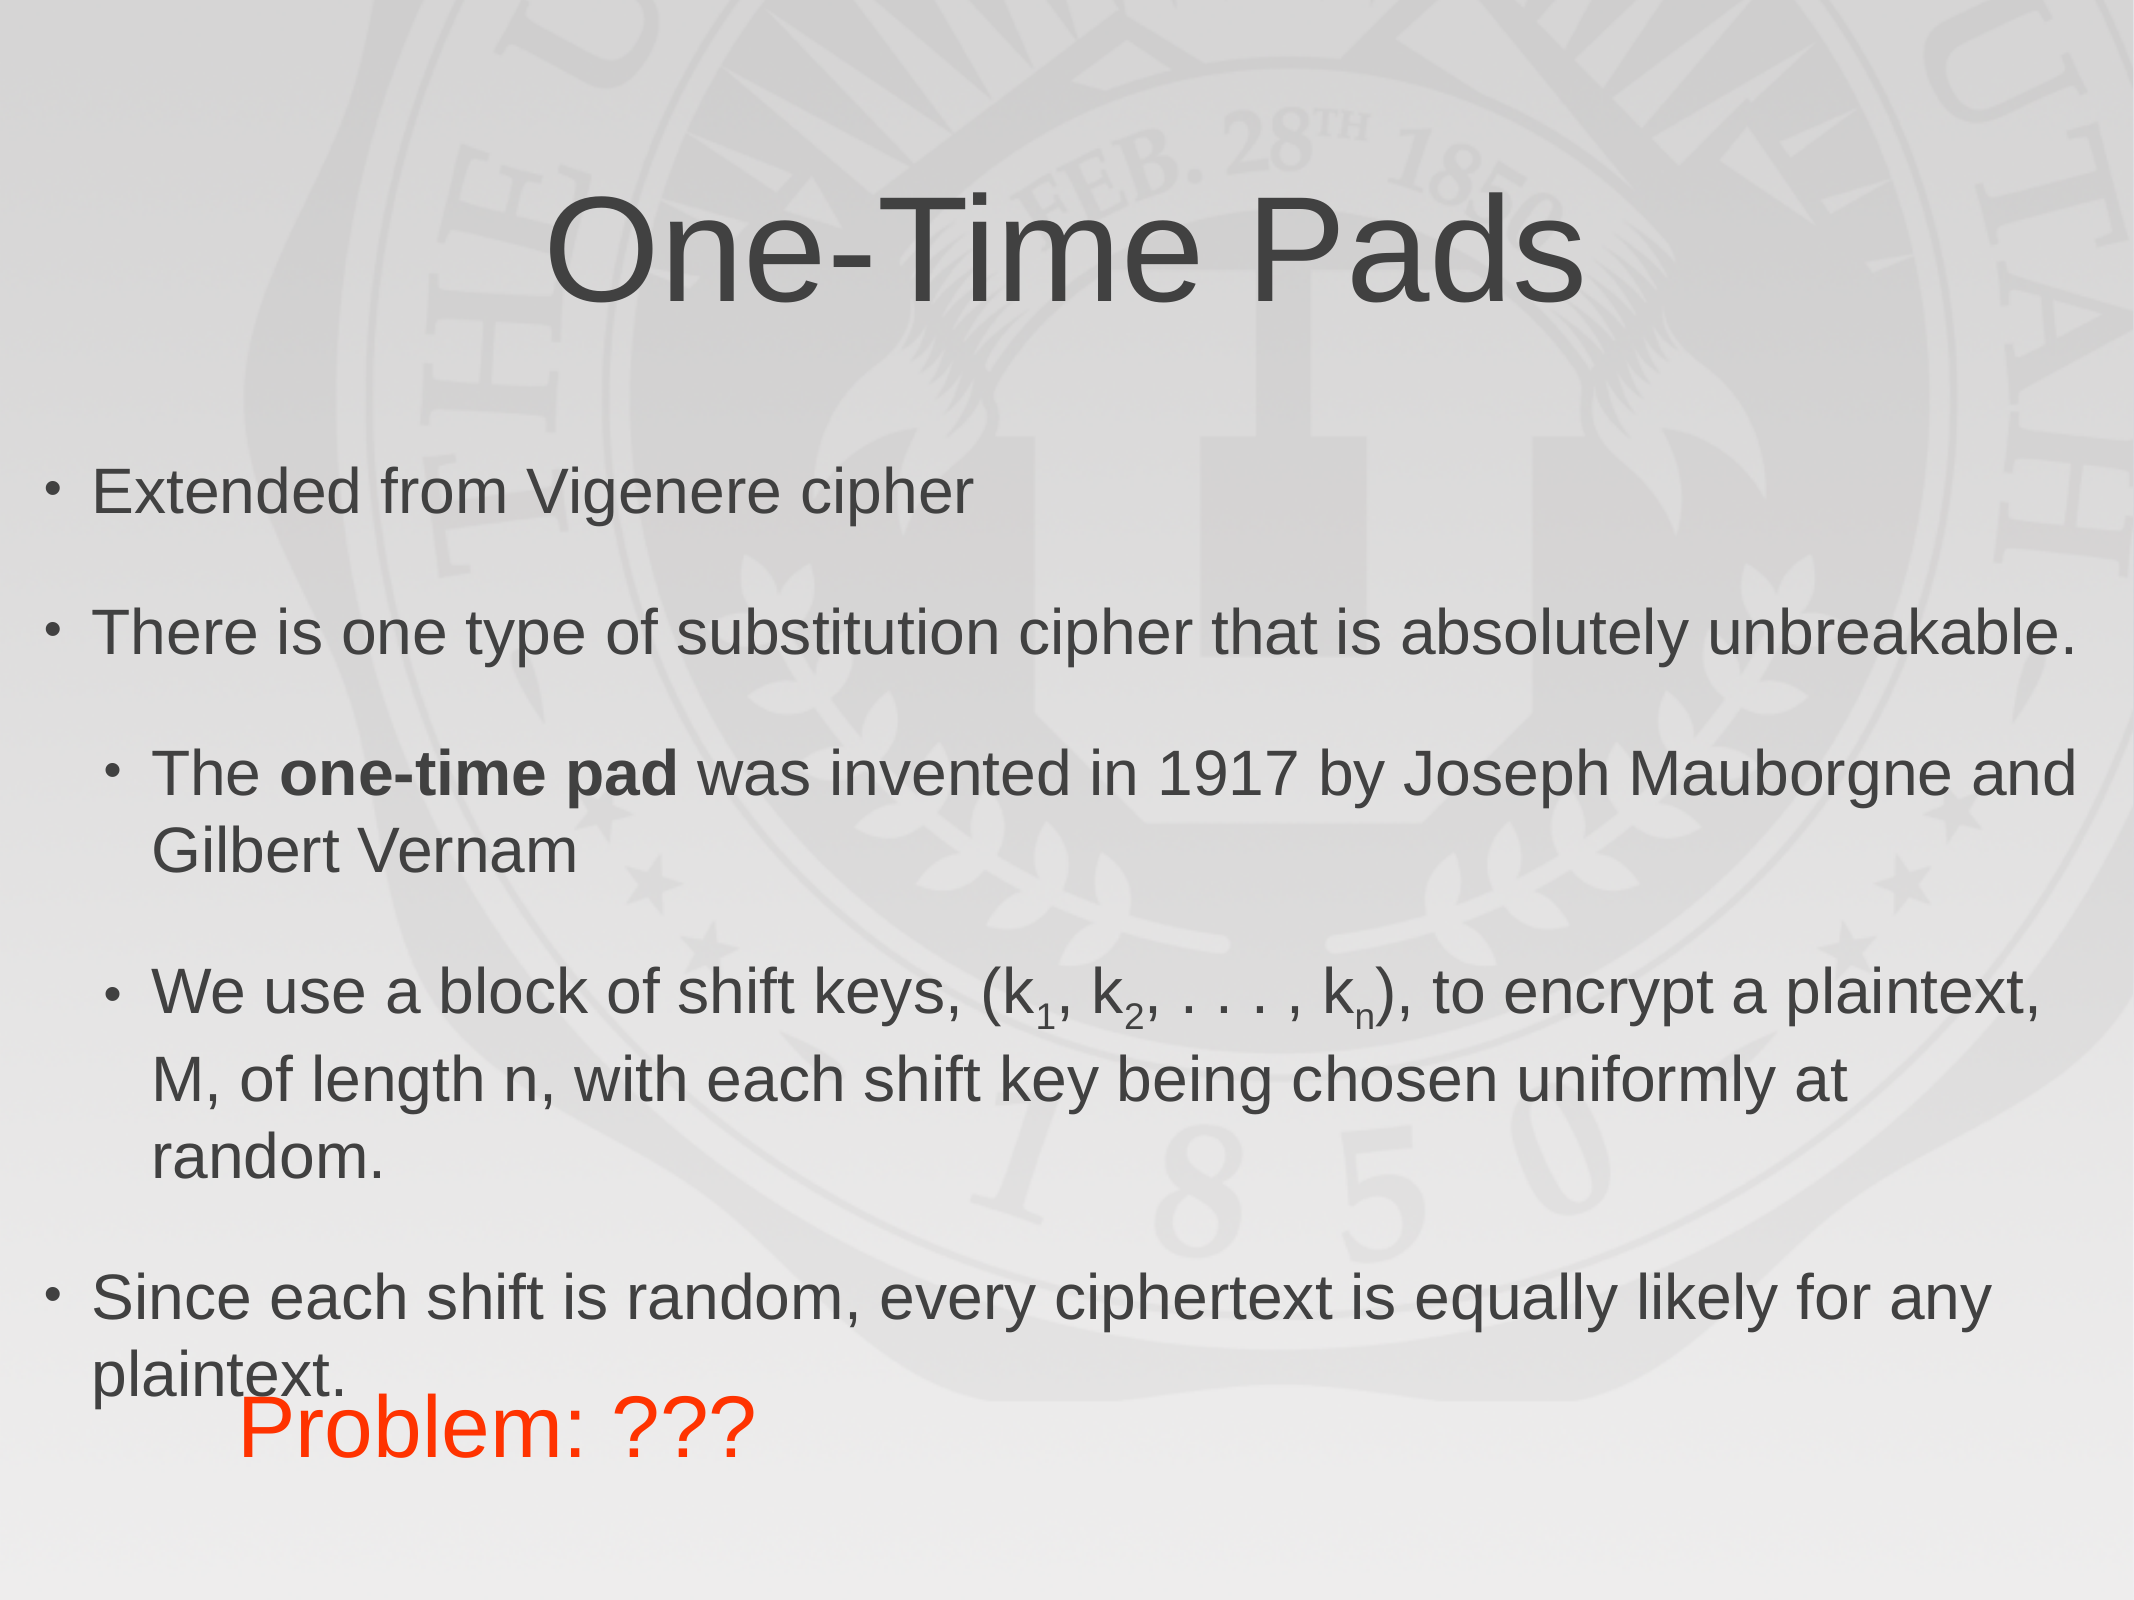

# One-Time Pads
Extended from Vigenere cipher
There is one type of substitution cipher that is absolutely unbreakable.
The one-time pad was invented in 1917 by Joseph Mauborgne and Gilbert Vernam
We use a block of shift keys, (k1, k2, . . . , kn), to encrypt a plaintext, M, of length n, with each shift key being chosen uniformly at random.
Since each shift is random, every ciphertext is equally likely for any plaintext.
Problem: ???